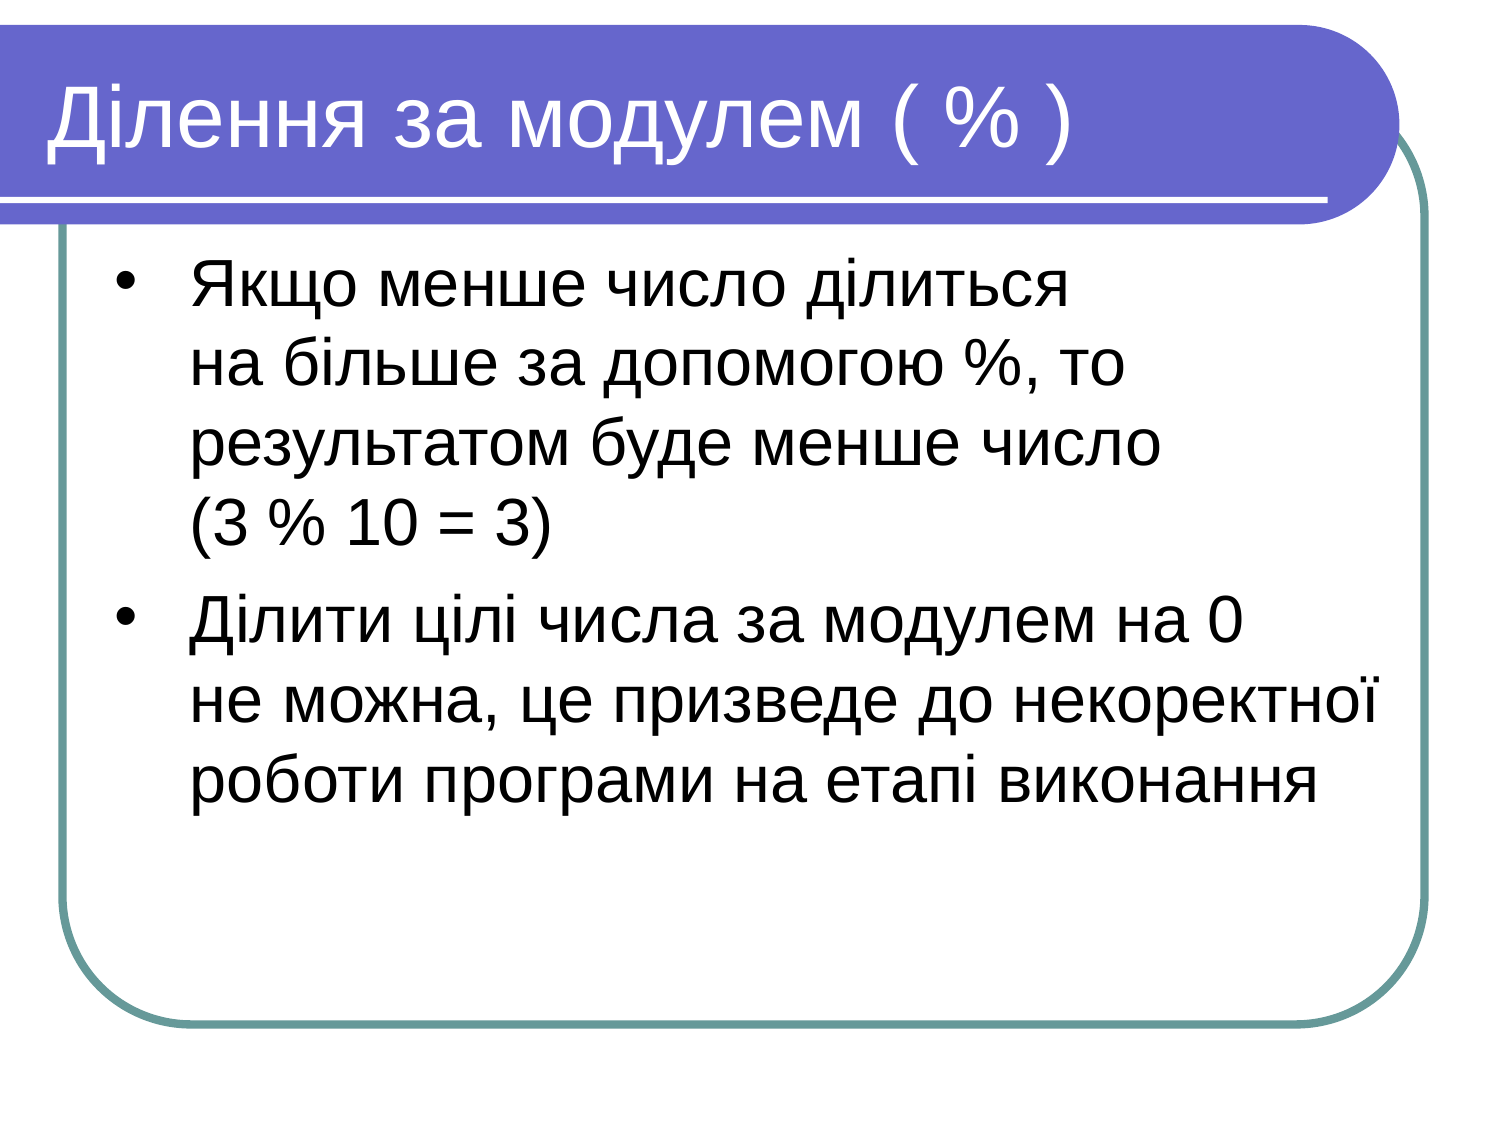

# Ділення за модулем ( % )
Якщо менше число ділиться             на більше за допомогою %, то результатом буде менше число         (3 % 10 = 3)
Ділити цілі числа за модулем на 0    не можна, це призведе до некоректної роботи програми на етапі виконання